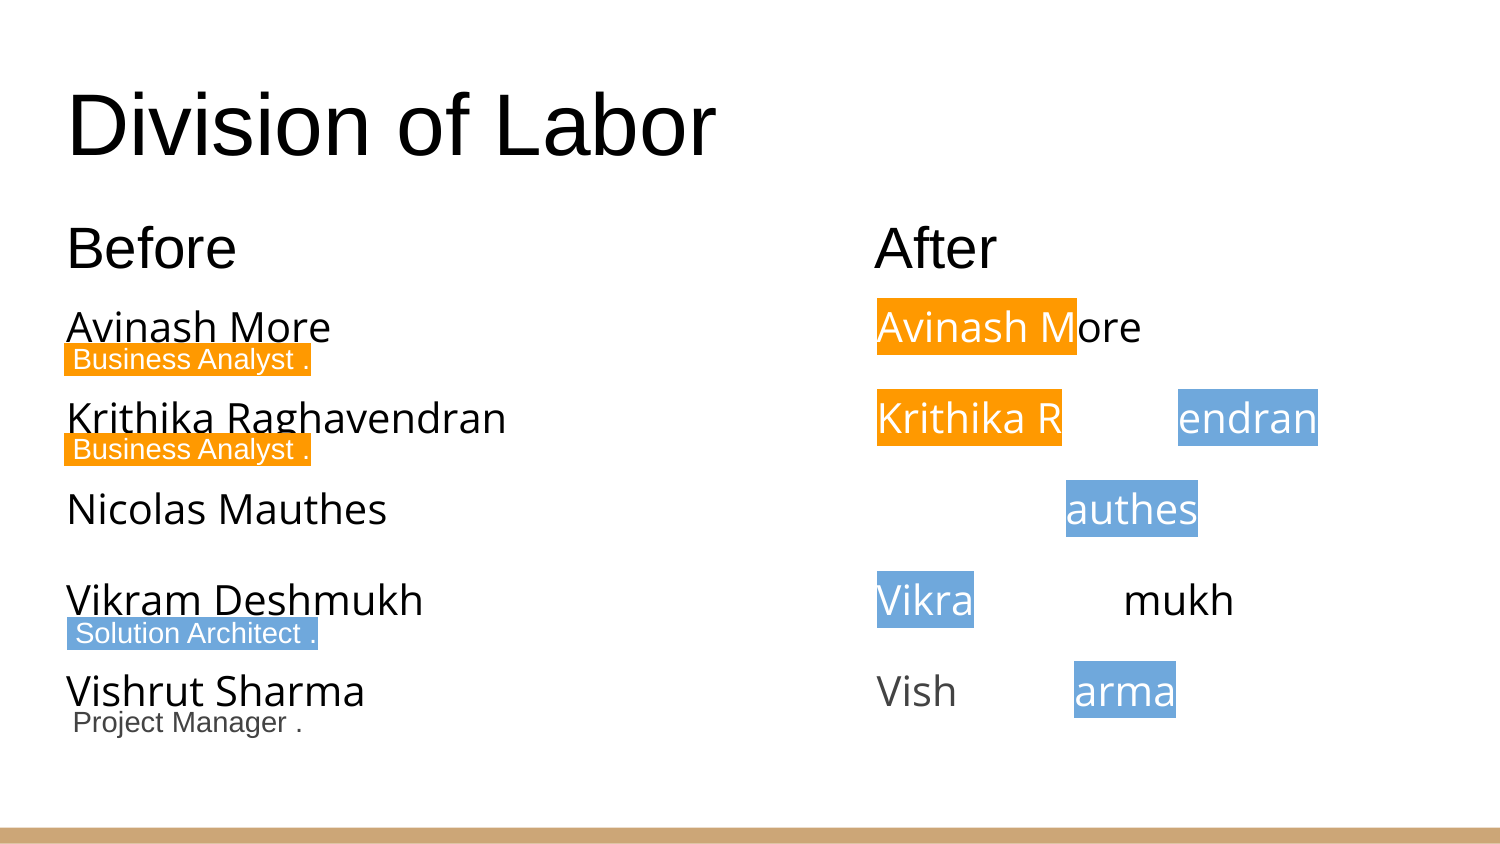

# Division of Labor
Before
After
Avinash More
Krithika Raghavendran
Nicolas Mauthes
Vikram Deshmukh
Vishrut Sharma
Avinash More
Krithika Raghavendran
Nicolas Mauthes
Vikram Deshmukh
Vishrut Sharma
 Coder .
 Business Analyst .
 Business Analyst .
 Designer .
 Solution Architect .
 Coder .
 Project Manager .